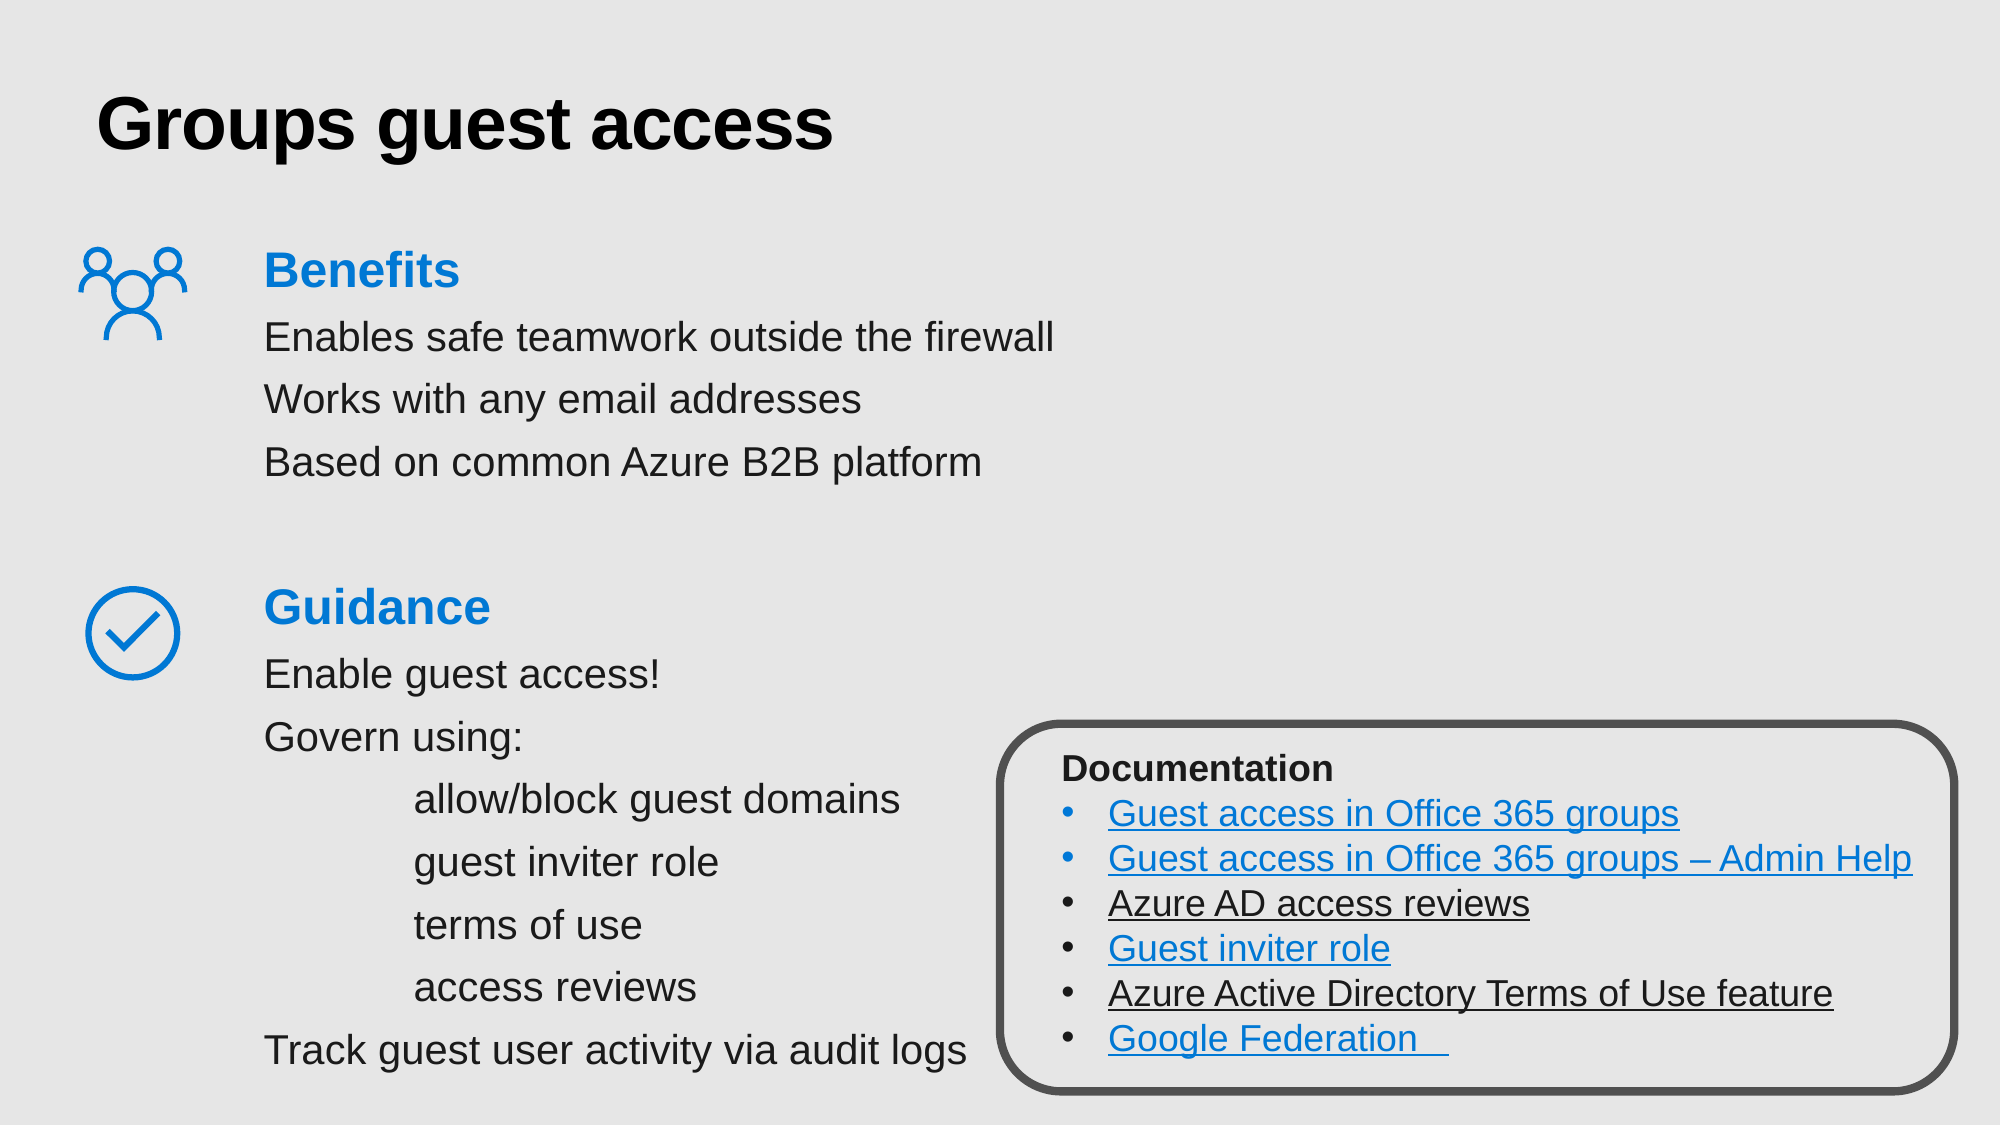

# Groups guest access
Benefits
Enables safe teamwork outside the firewall
Works with any email addresses
Based on common Azure B2B platform

Guidance
Enable guest access!
Govern using:
	allow/block guest domains
	guest inviter role
	terms of use
	access reviews
Track guest user activity via audit logs

Documentation
Guest access in Office 365 groups
Guest access in Office 365 groups – Admin Help
Azure AD access reviews
Guest inviter role
Azure Active Directory Terms of Use feature
Google Federation